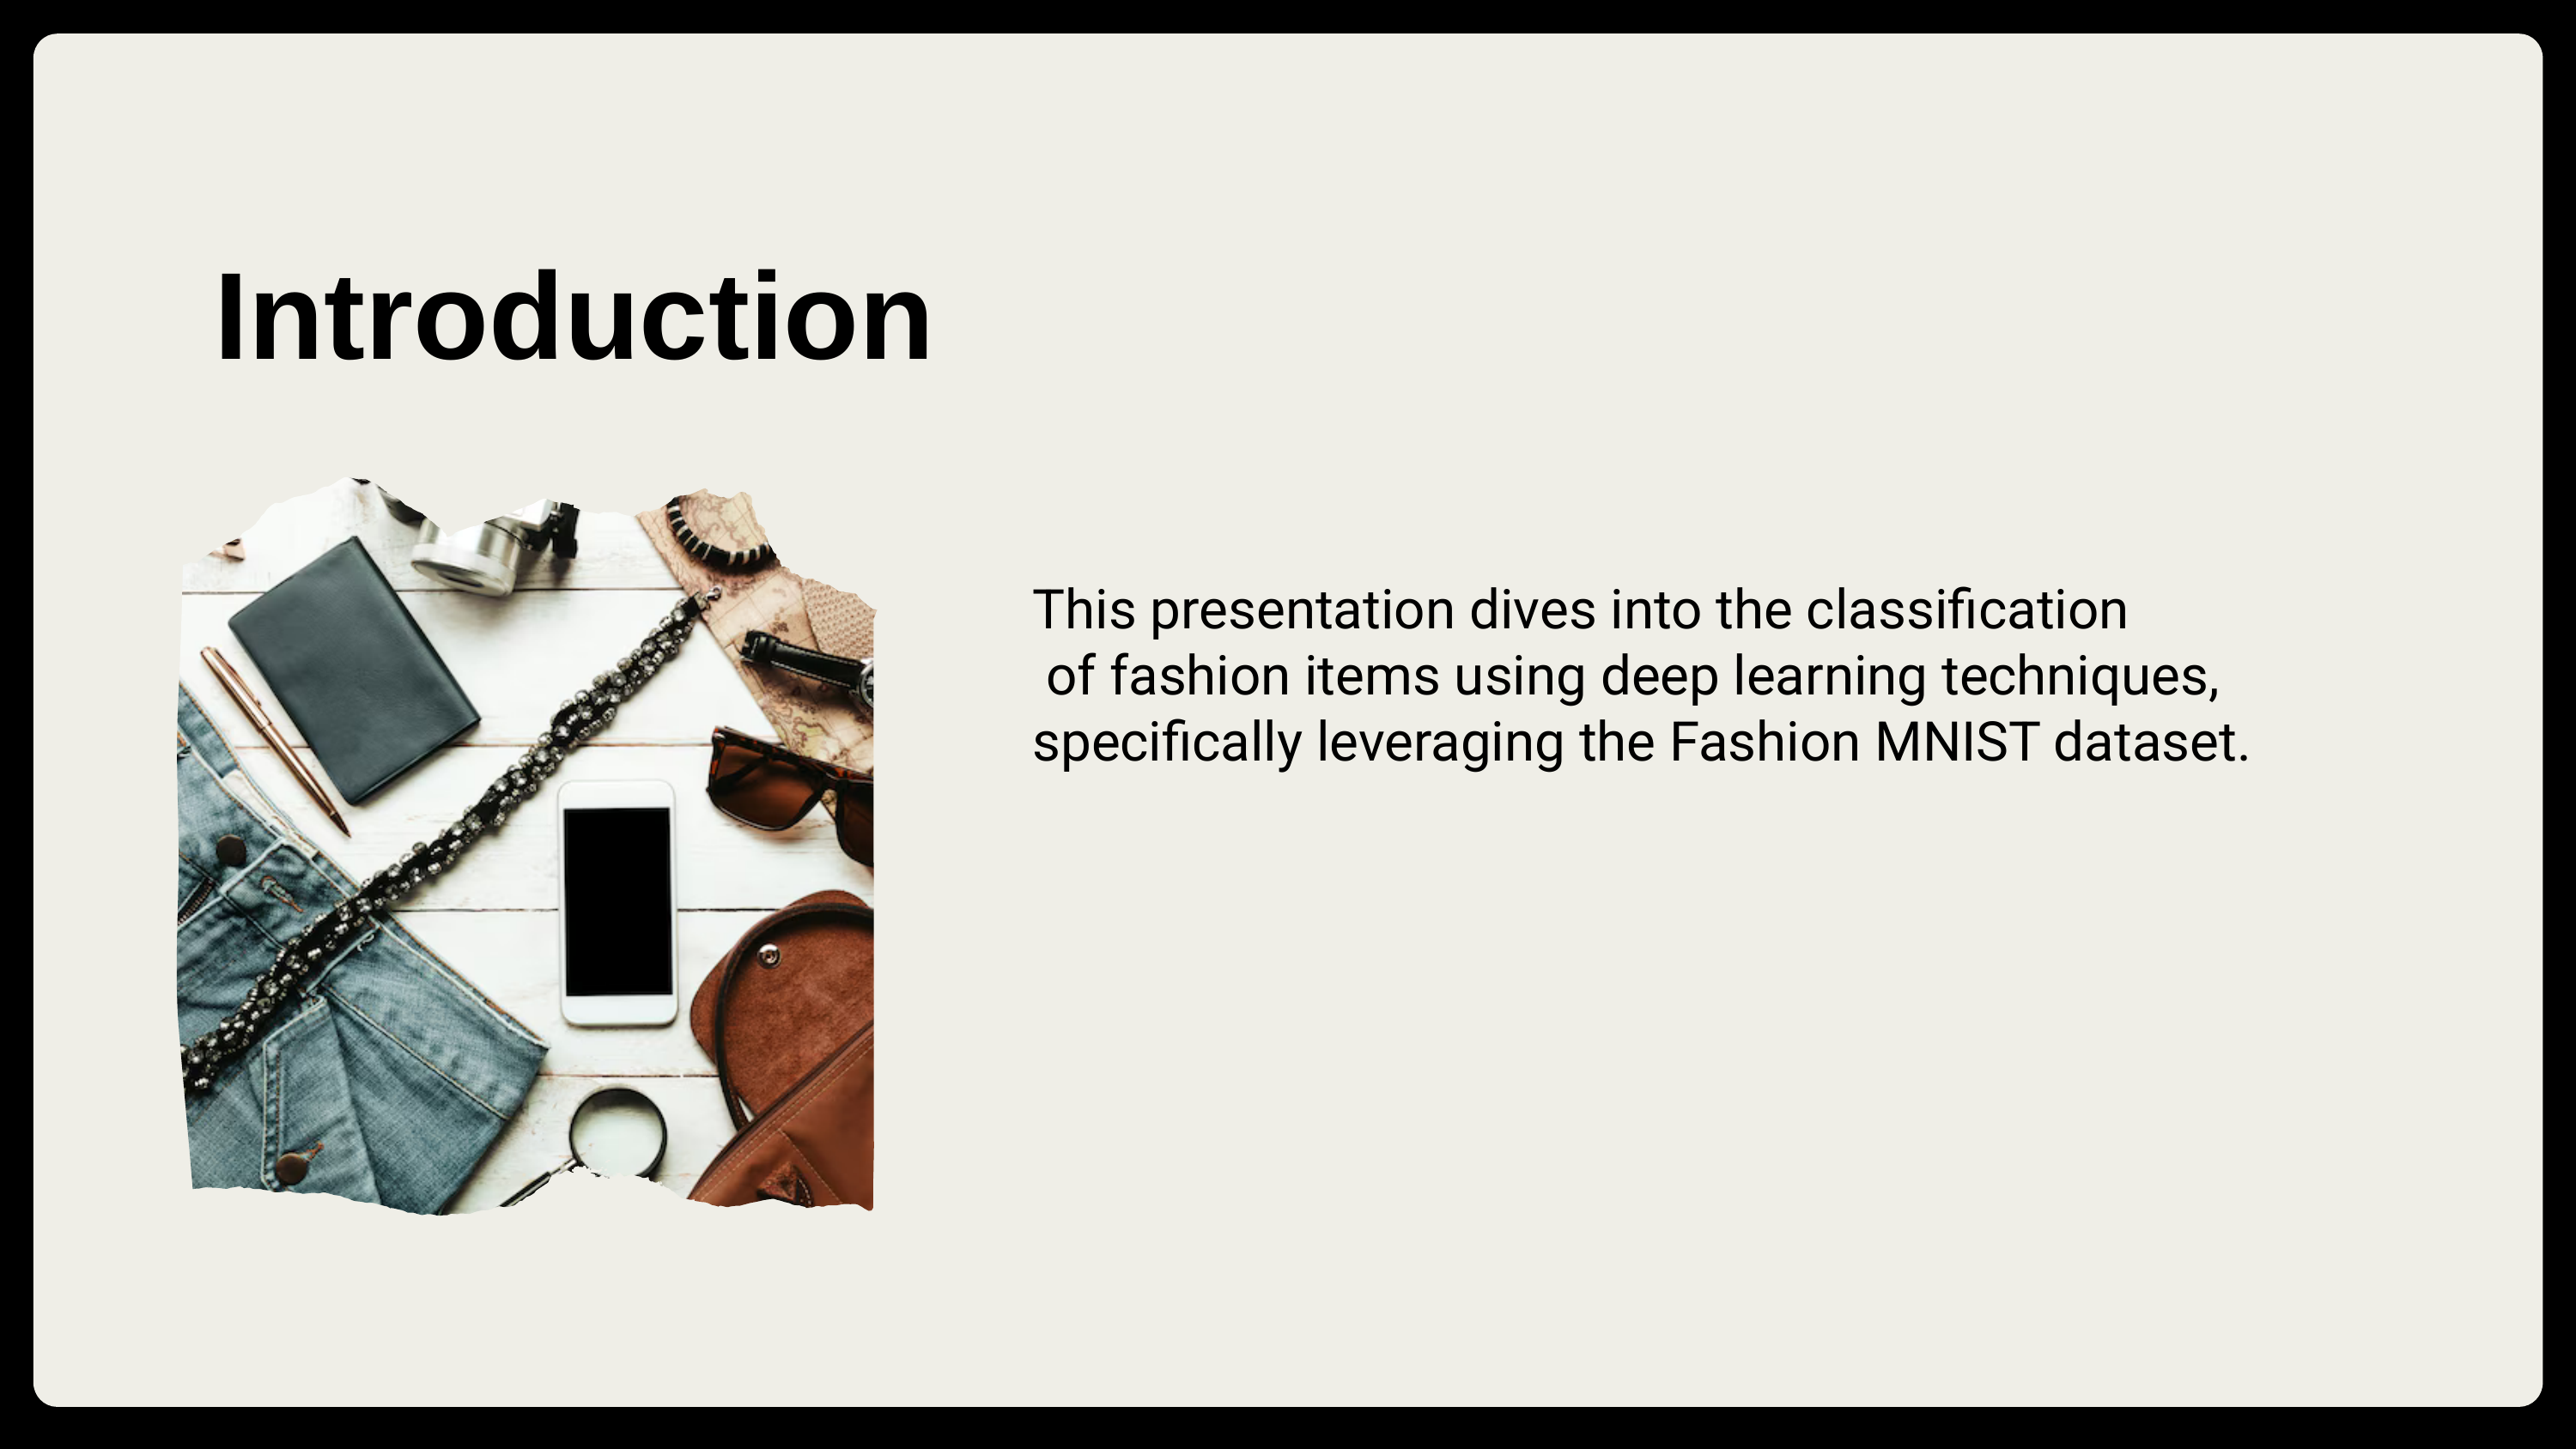

Introduction

This presentation dives into the classification
 of fashion items using deep learning techniques, specifically leveraging the Fashion MNIST dataset.